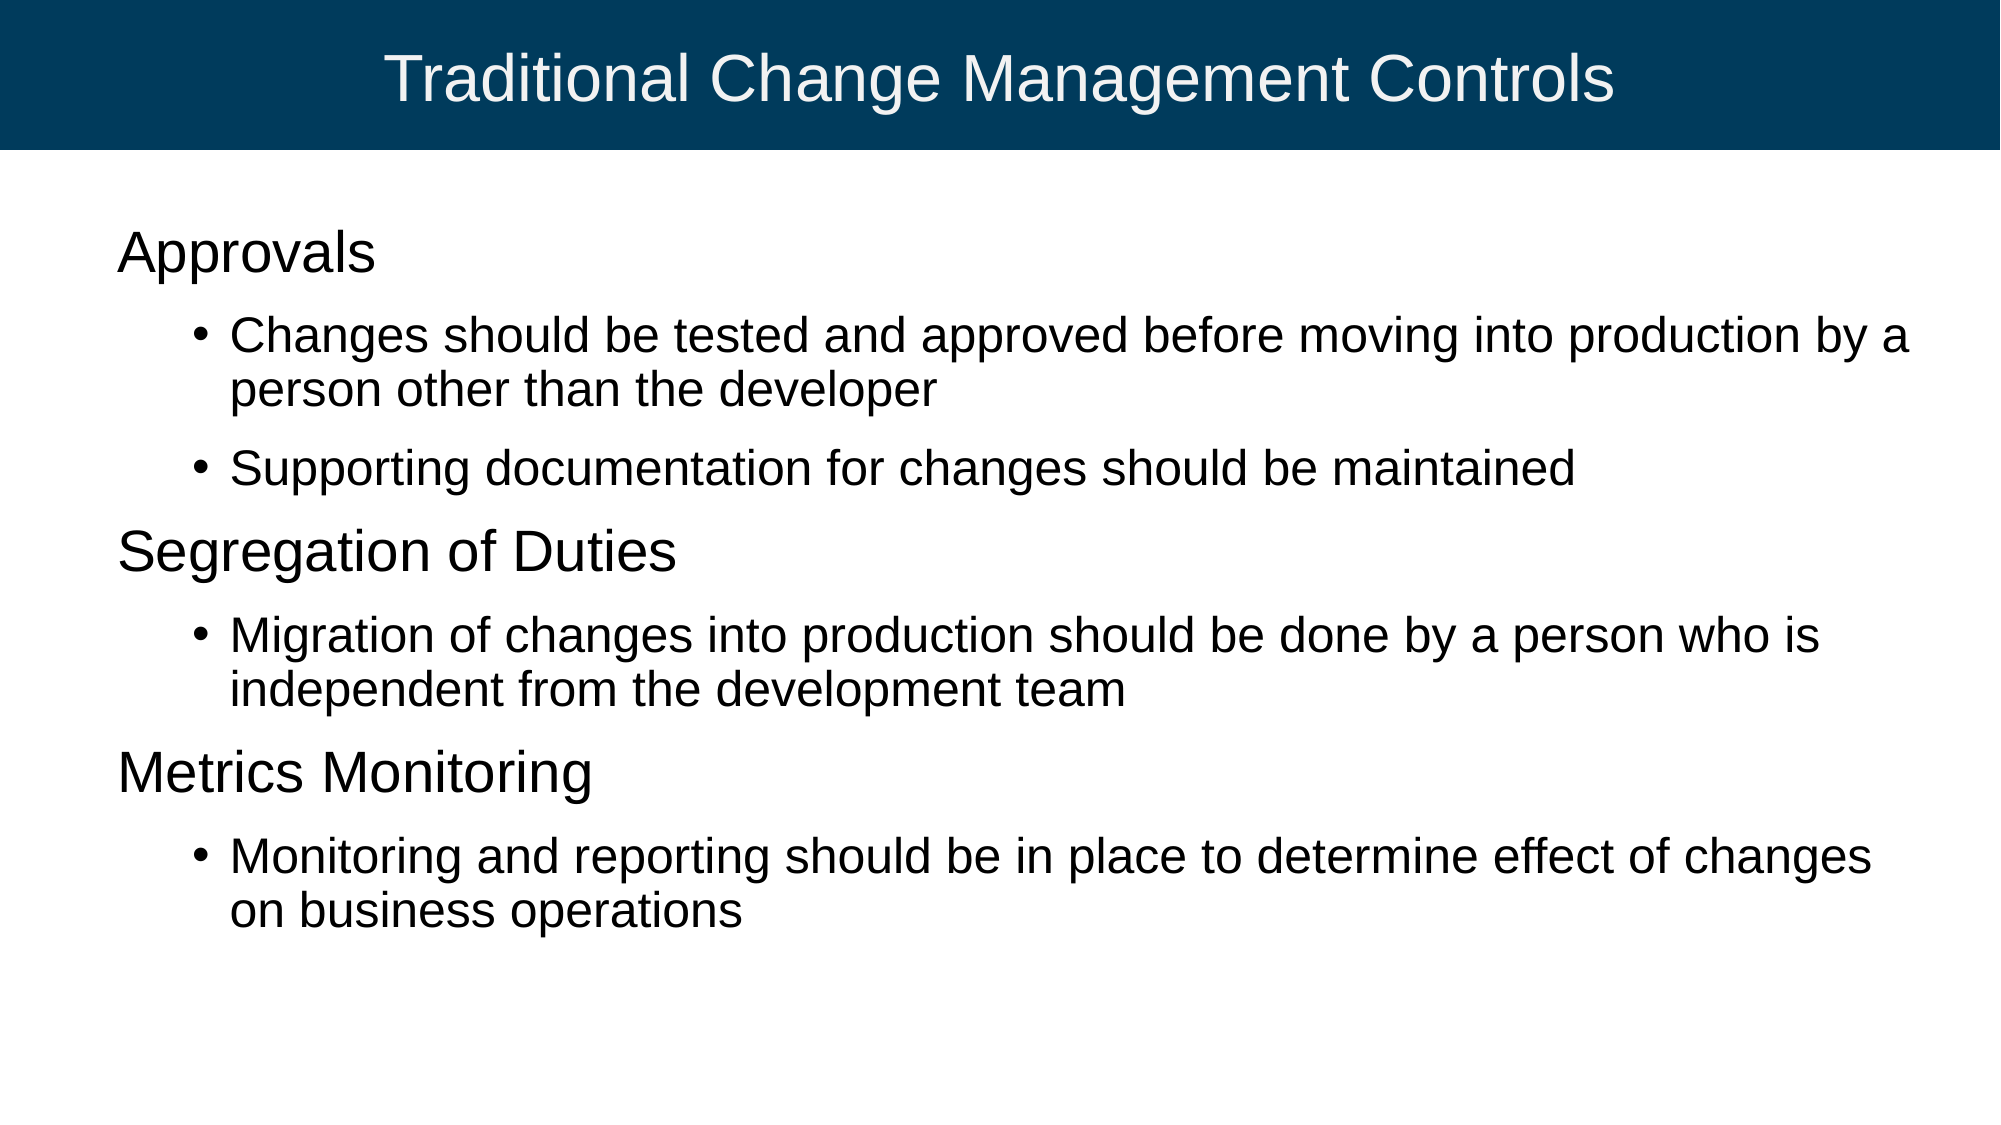

Traditional Change Management Controls
Approvals
Changes should be tested and approved before moving into production by a person other than the developer
Supporting documentation for changes should be maintained
Segregation of Duties
Migration of changes into production should be done by a person who is independent from the development team
Metrics Monitoring
Monitoring and reporting should be in place to determine effect of changes on business operations